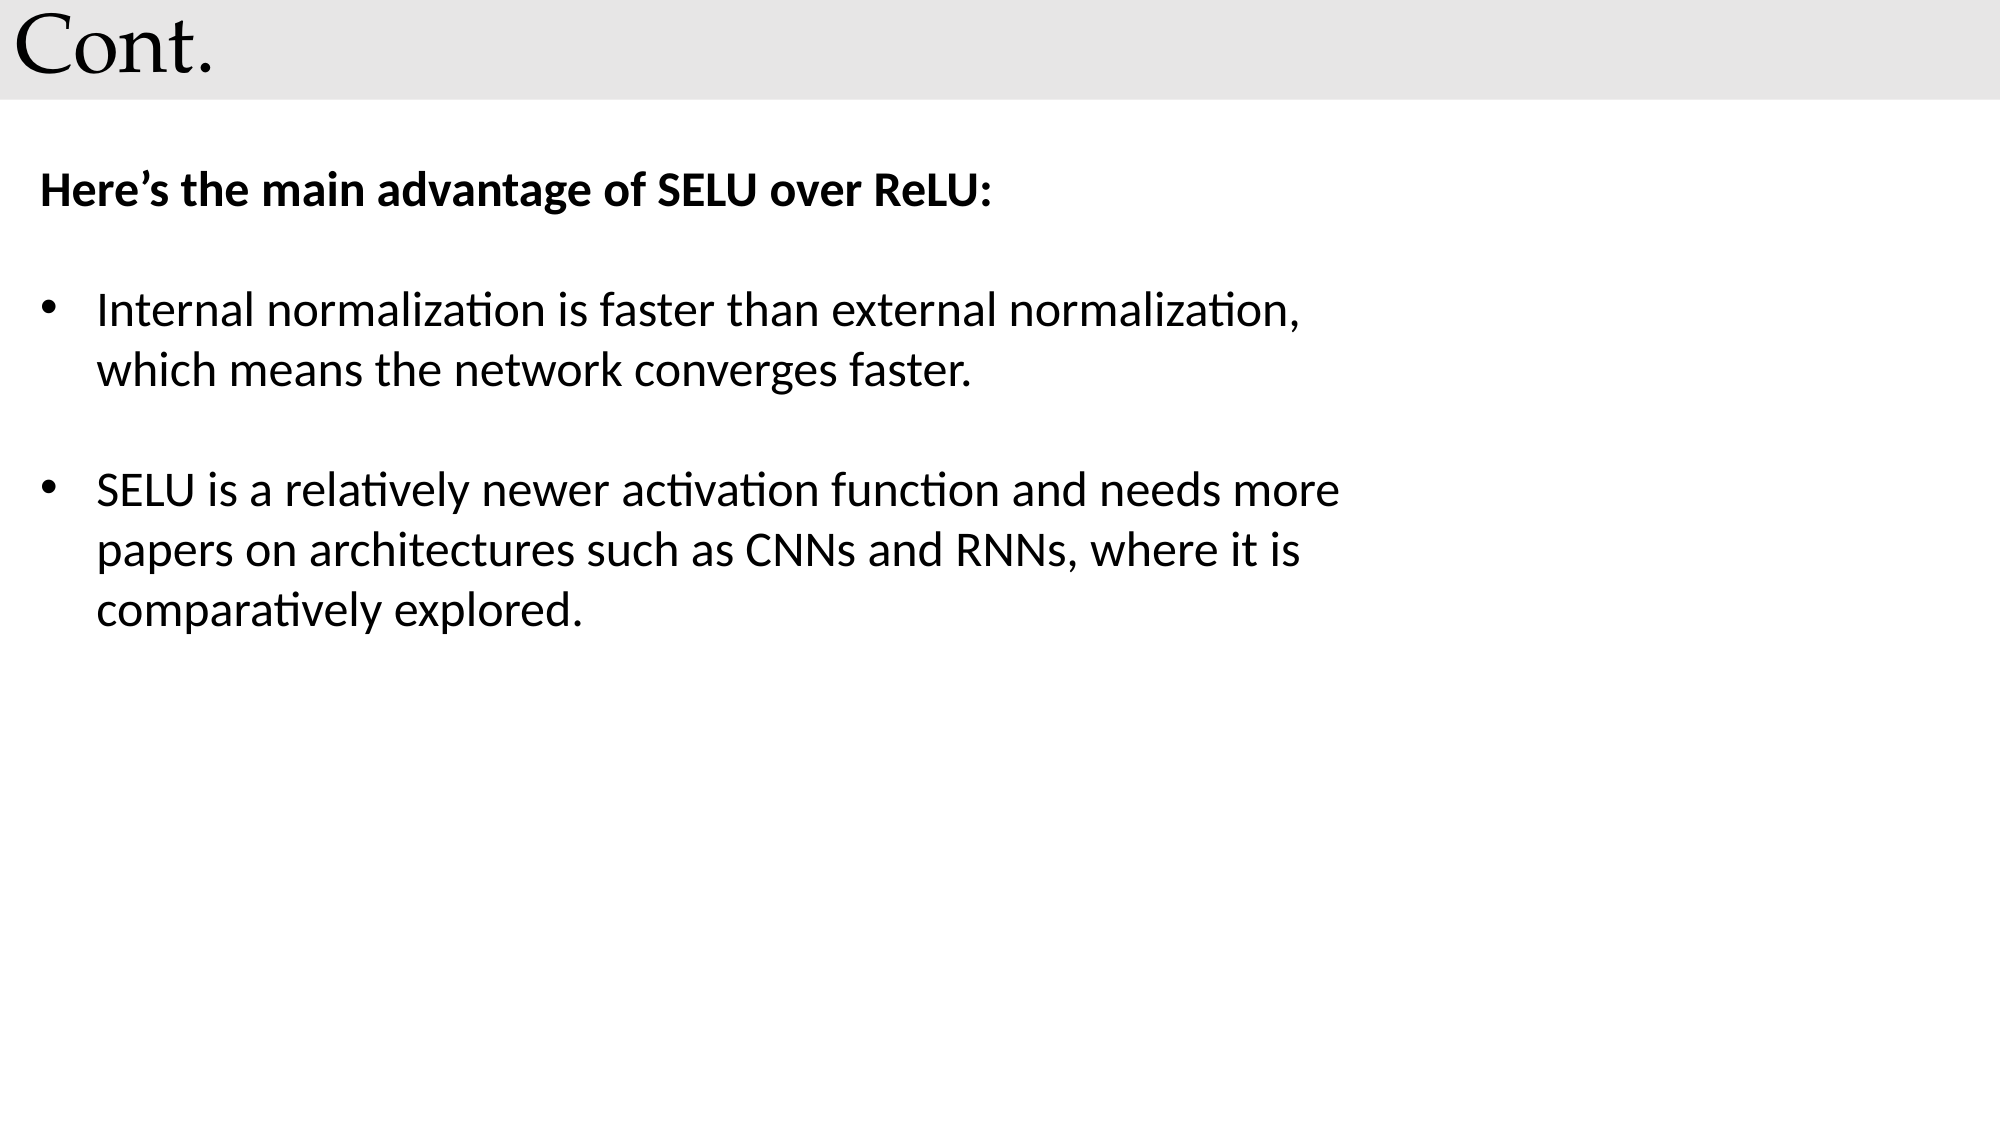

# Cont.

Here’s the main advantage of SELU over ReLU:
Internal normalization is faster than external normalization, which means the network converges faster.
SELU is a relatively newer activation function and needs more papers on architectures such as CNNs and RNNs, where it is comparatively explored.